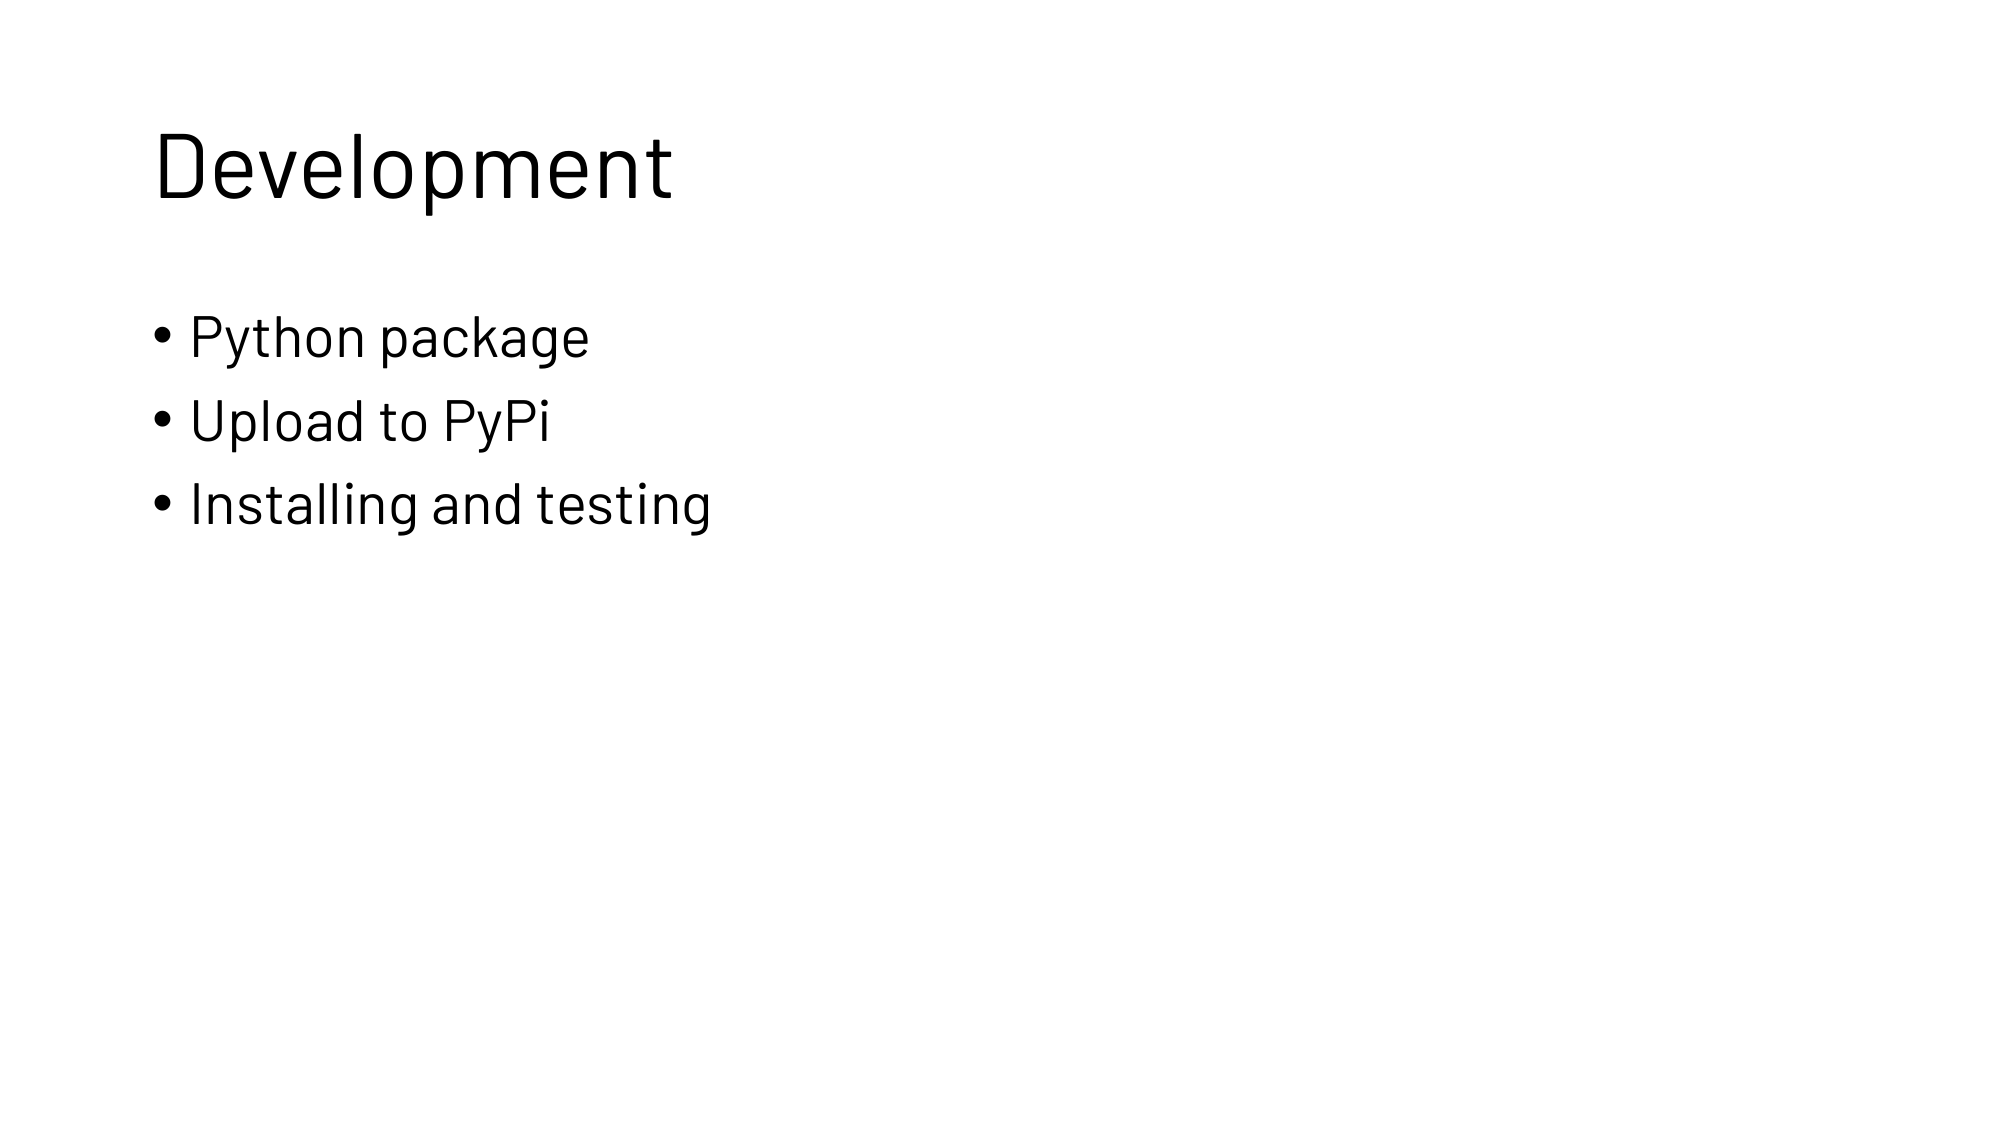

# Development
Python package
Upload to PyPi
Installing and testing